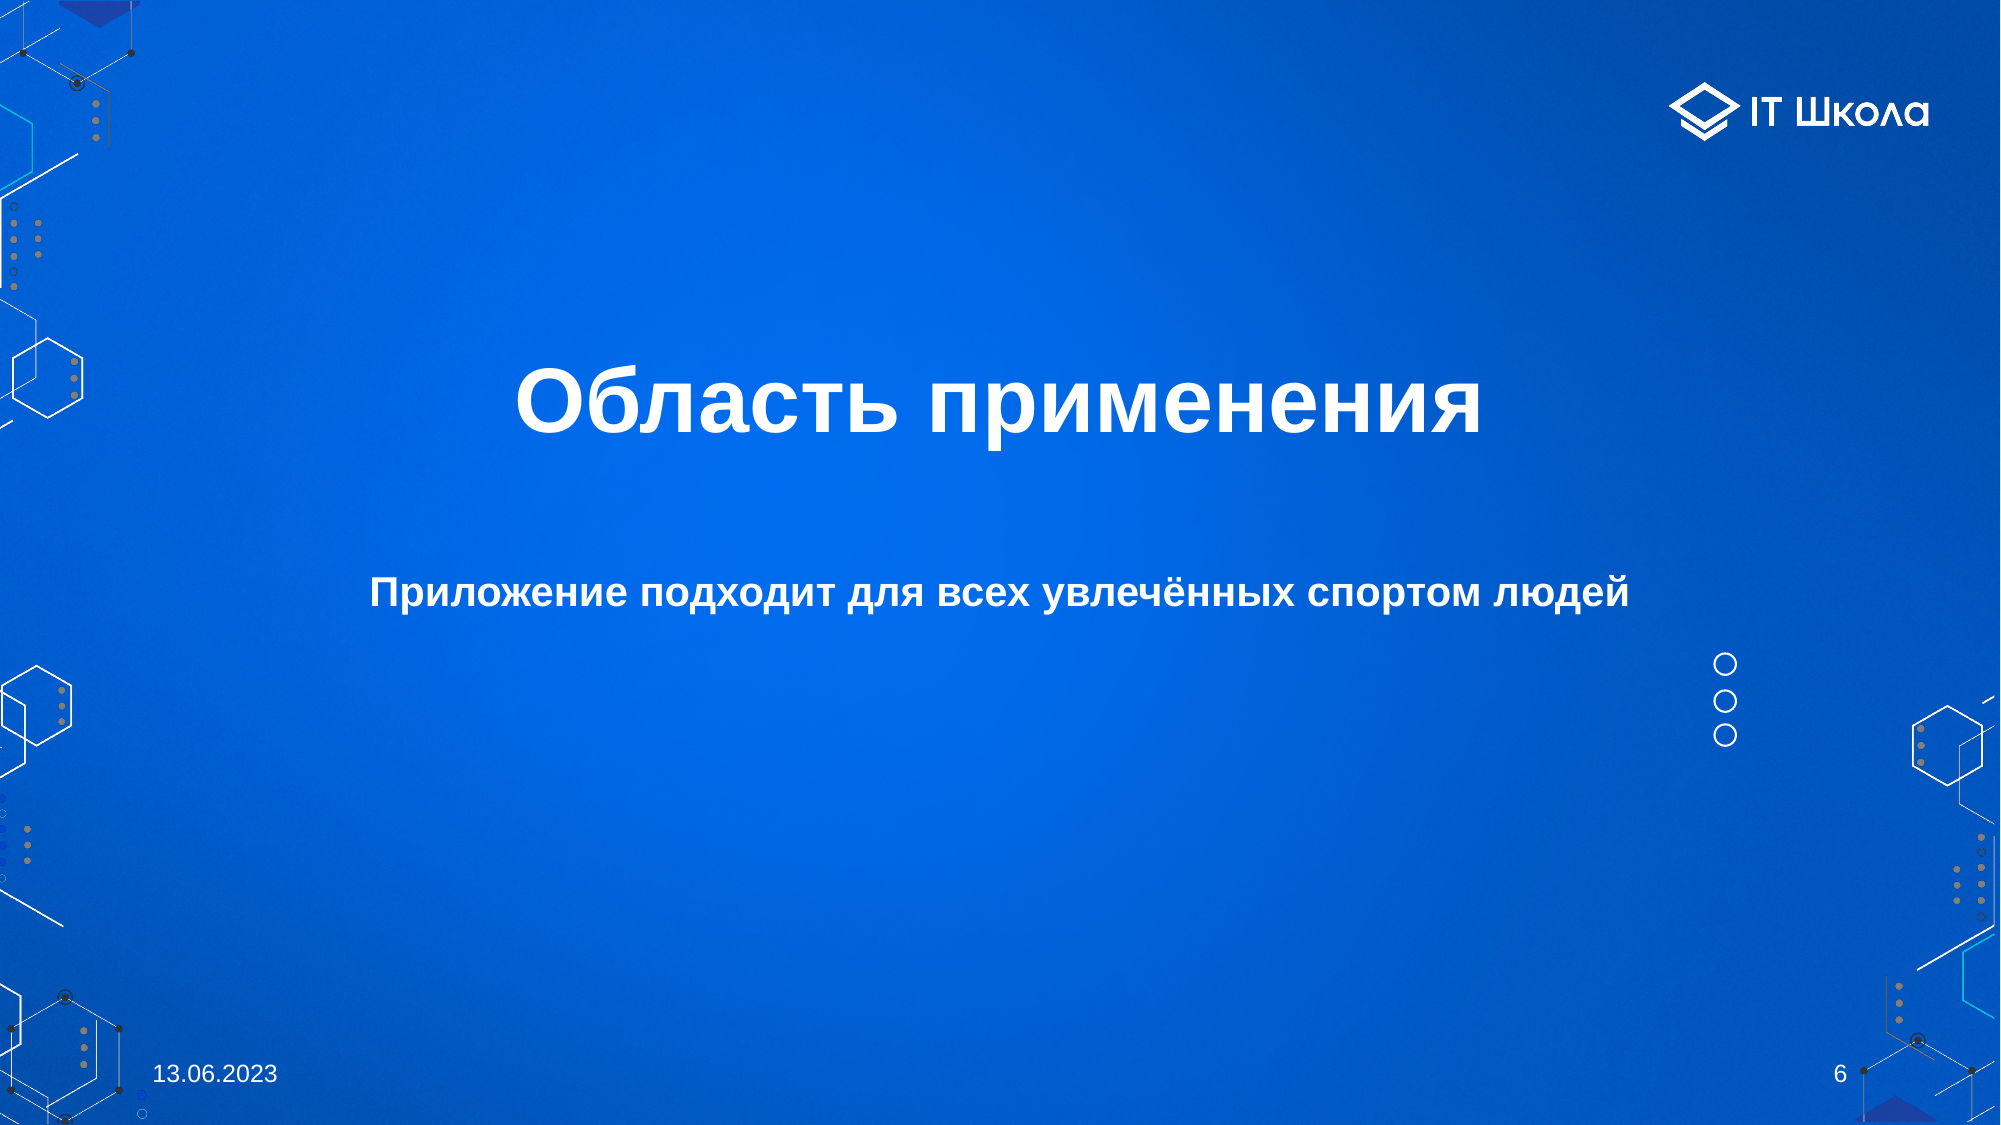

# Область применения
Приложение подходит для всех увлечённых спортом людей

13.06.2023
6